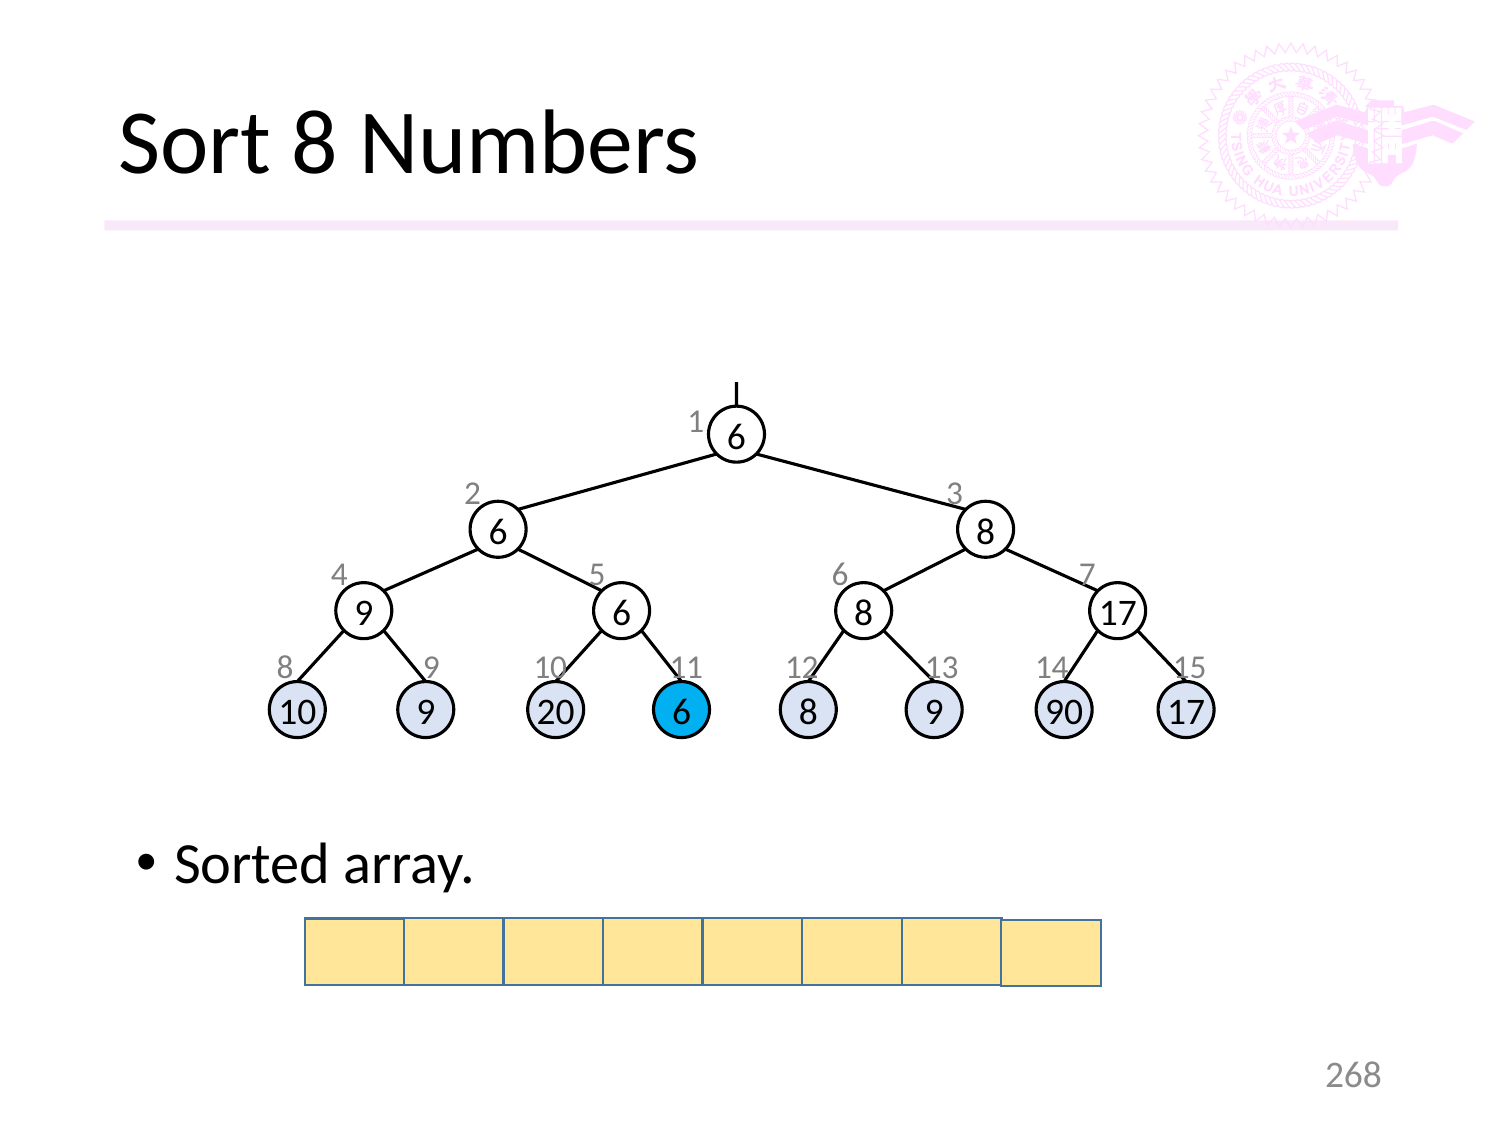

# Sort 8 Numbers
1
6
2
3
6
8
4
5
6
7
9
6
8
17
8
9
10
11
12
13
14
15
10
9
20
6
8
9
90
17
Sorted array.

268